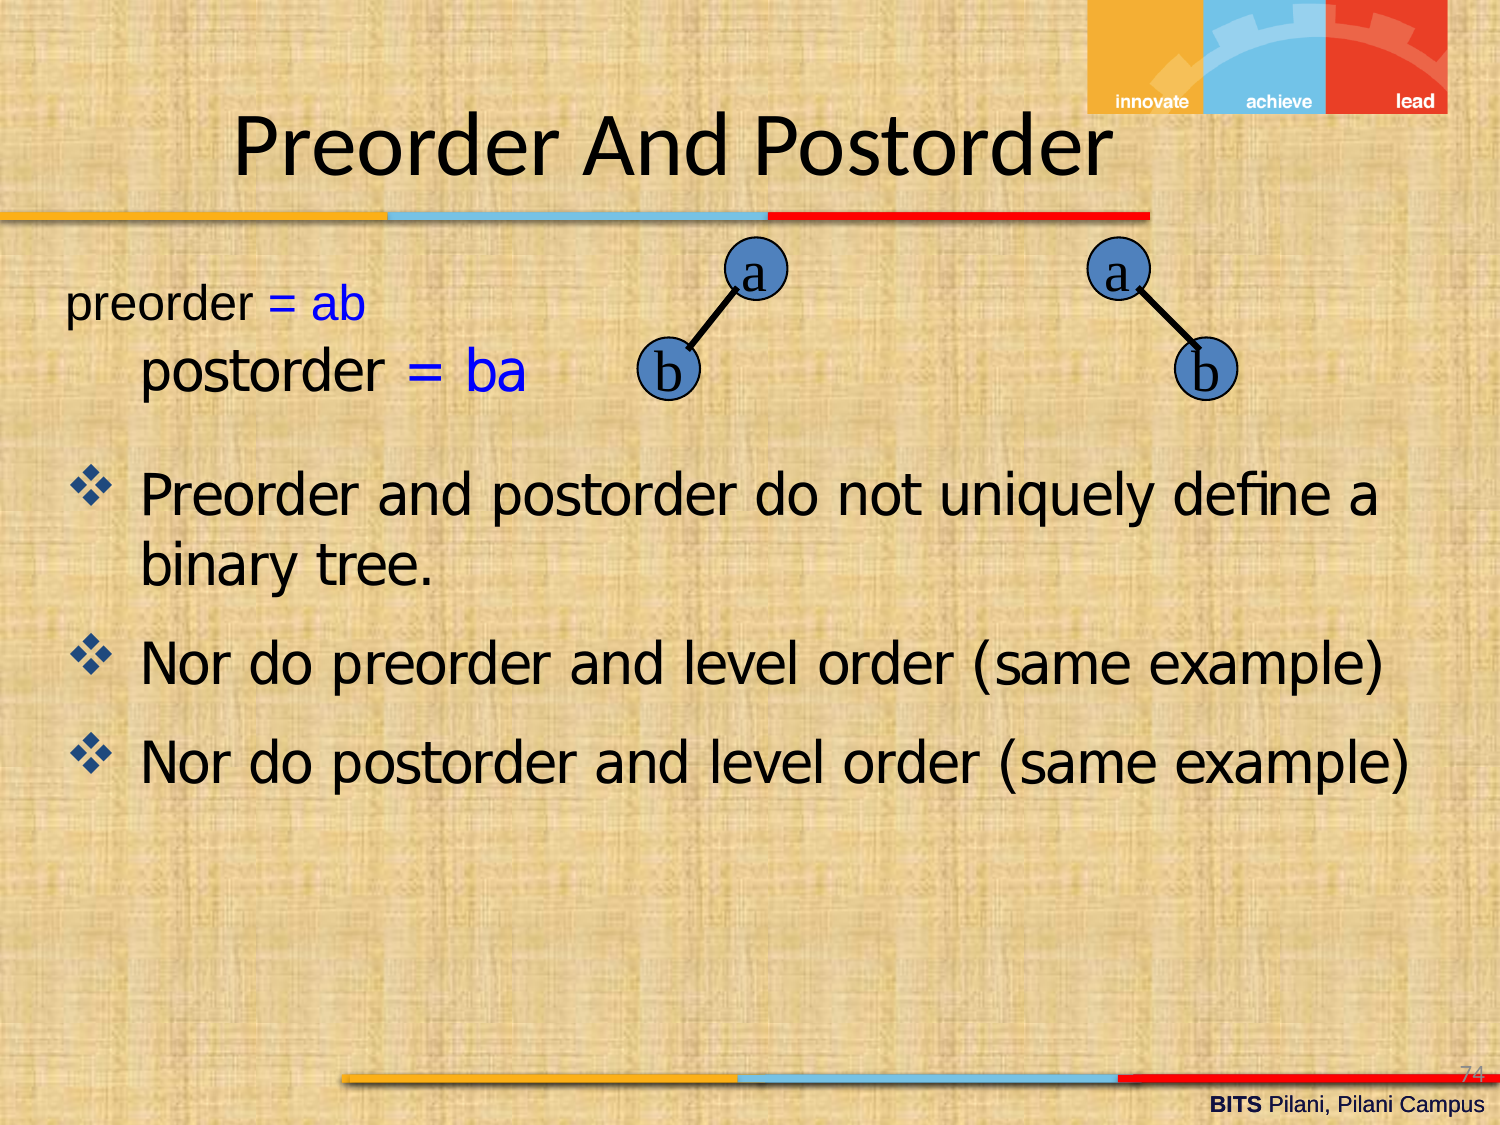

Preorder And Postorder

a

b

a

b
preorder = ab
postorder = ba
Preorder and postorder do not uniquely define a binary tree.
Nor do preorder and level order (same example)
Nor do postorder and level order (same example)
74